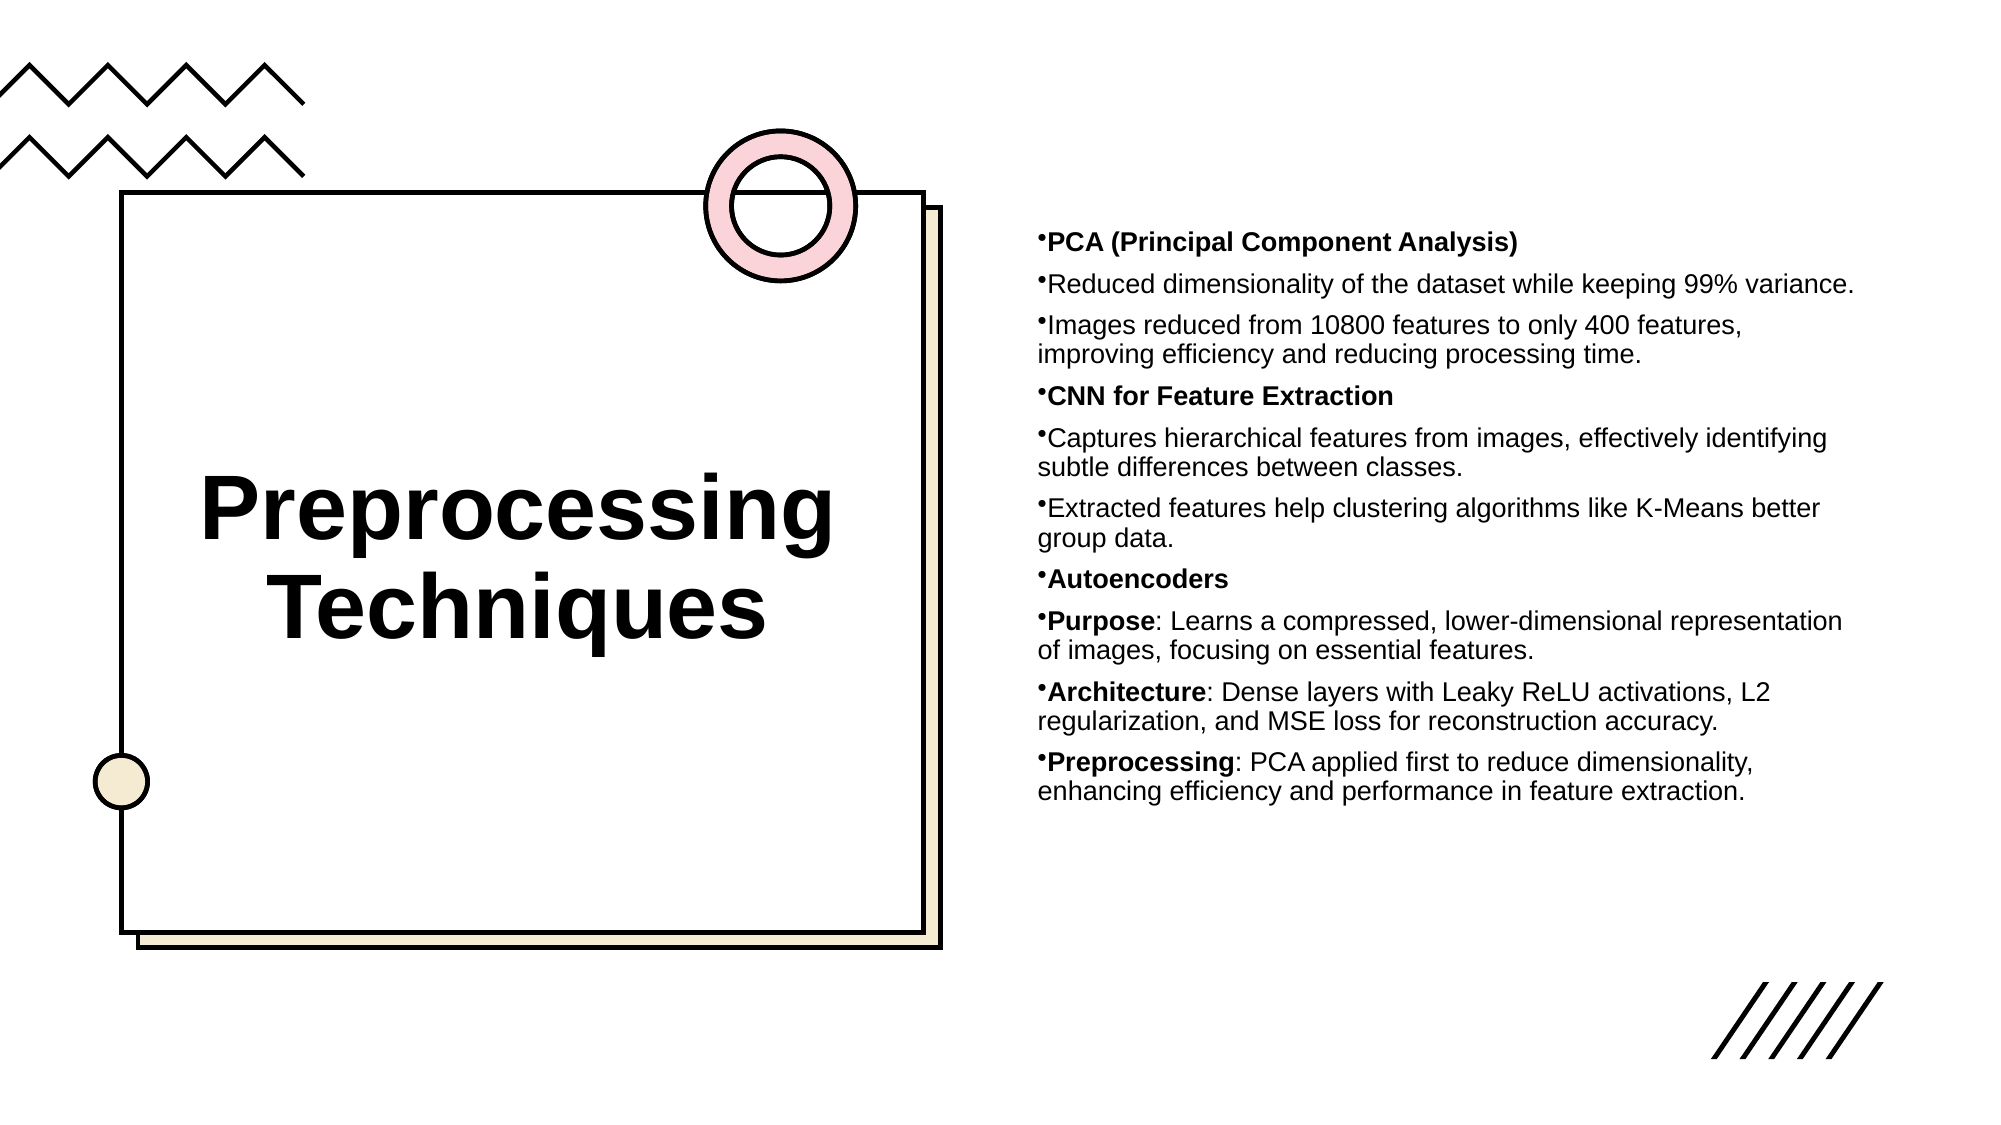

# Preprocessing Techniques
PCA (Principal Component Analysis)
Reduced dimensionality of the dataset while keeping 99% variance.
Images reduced from 10800 features to only 400 features, improving efficiency and reducing processing time.
CNN for Feature Extraction
Captures hierarchical features from images, effectively identifying subtle differences between classes.
Extracted features help clustering algorithms like K-Means better group data.
Autoencoders
Purpose: Learns a compressed, lower-dimensional representation of images, focusing on essential features.
Architecture: Dense layers with Leaky ReLU activations, L2 regularization, and MSE loss for reconstruction accuracy.
Preprocessing: PCA applied first to reduce dimensionality, enhancing efficiency and performance in feature extraction.